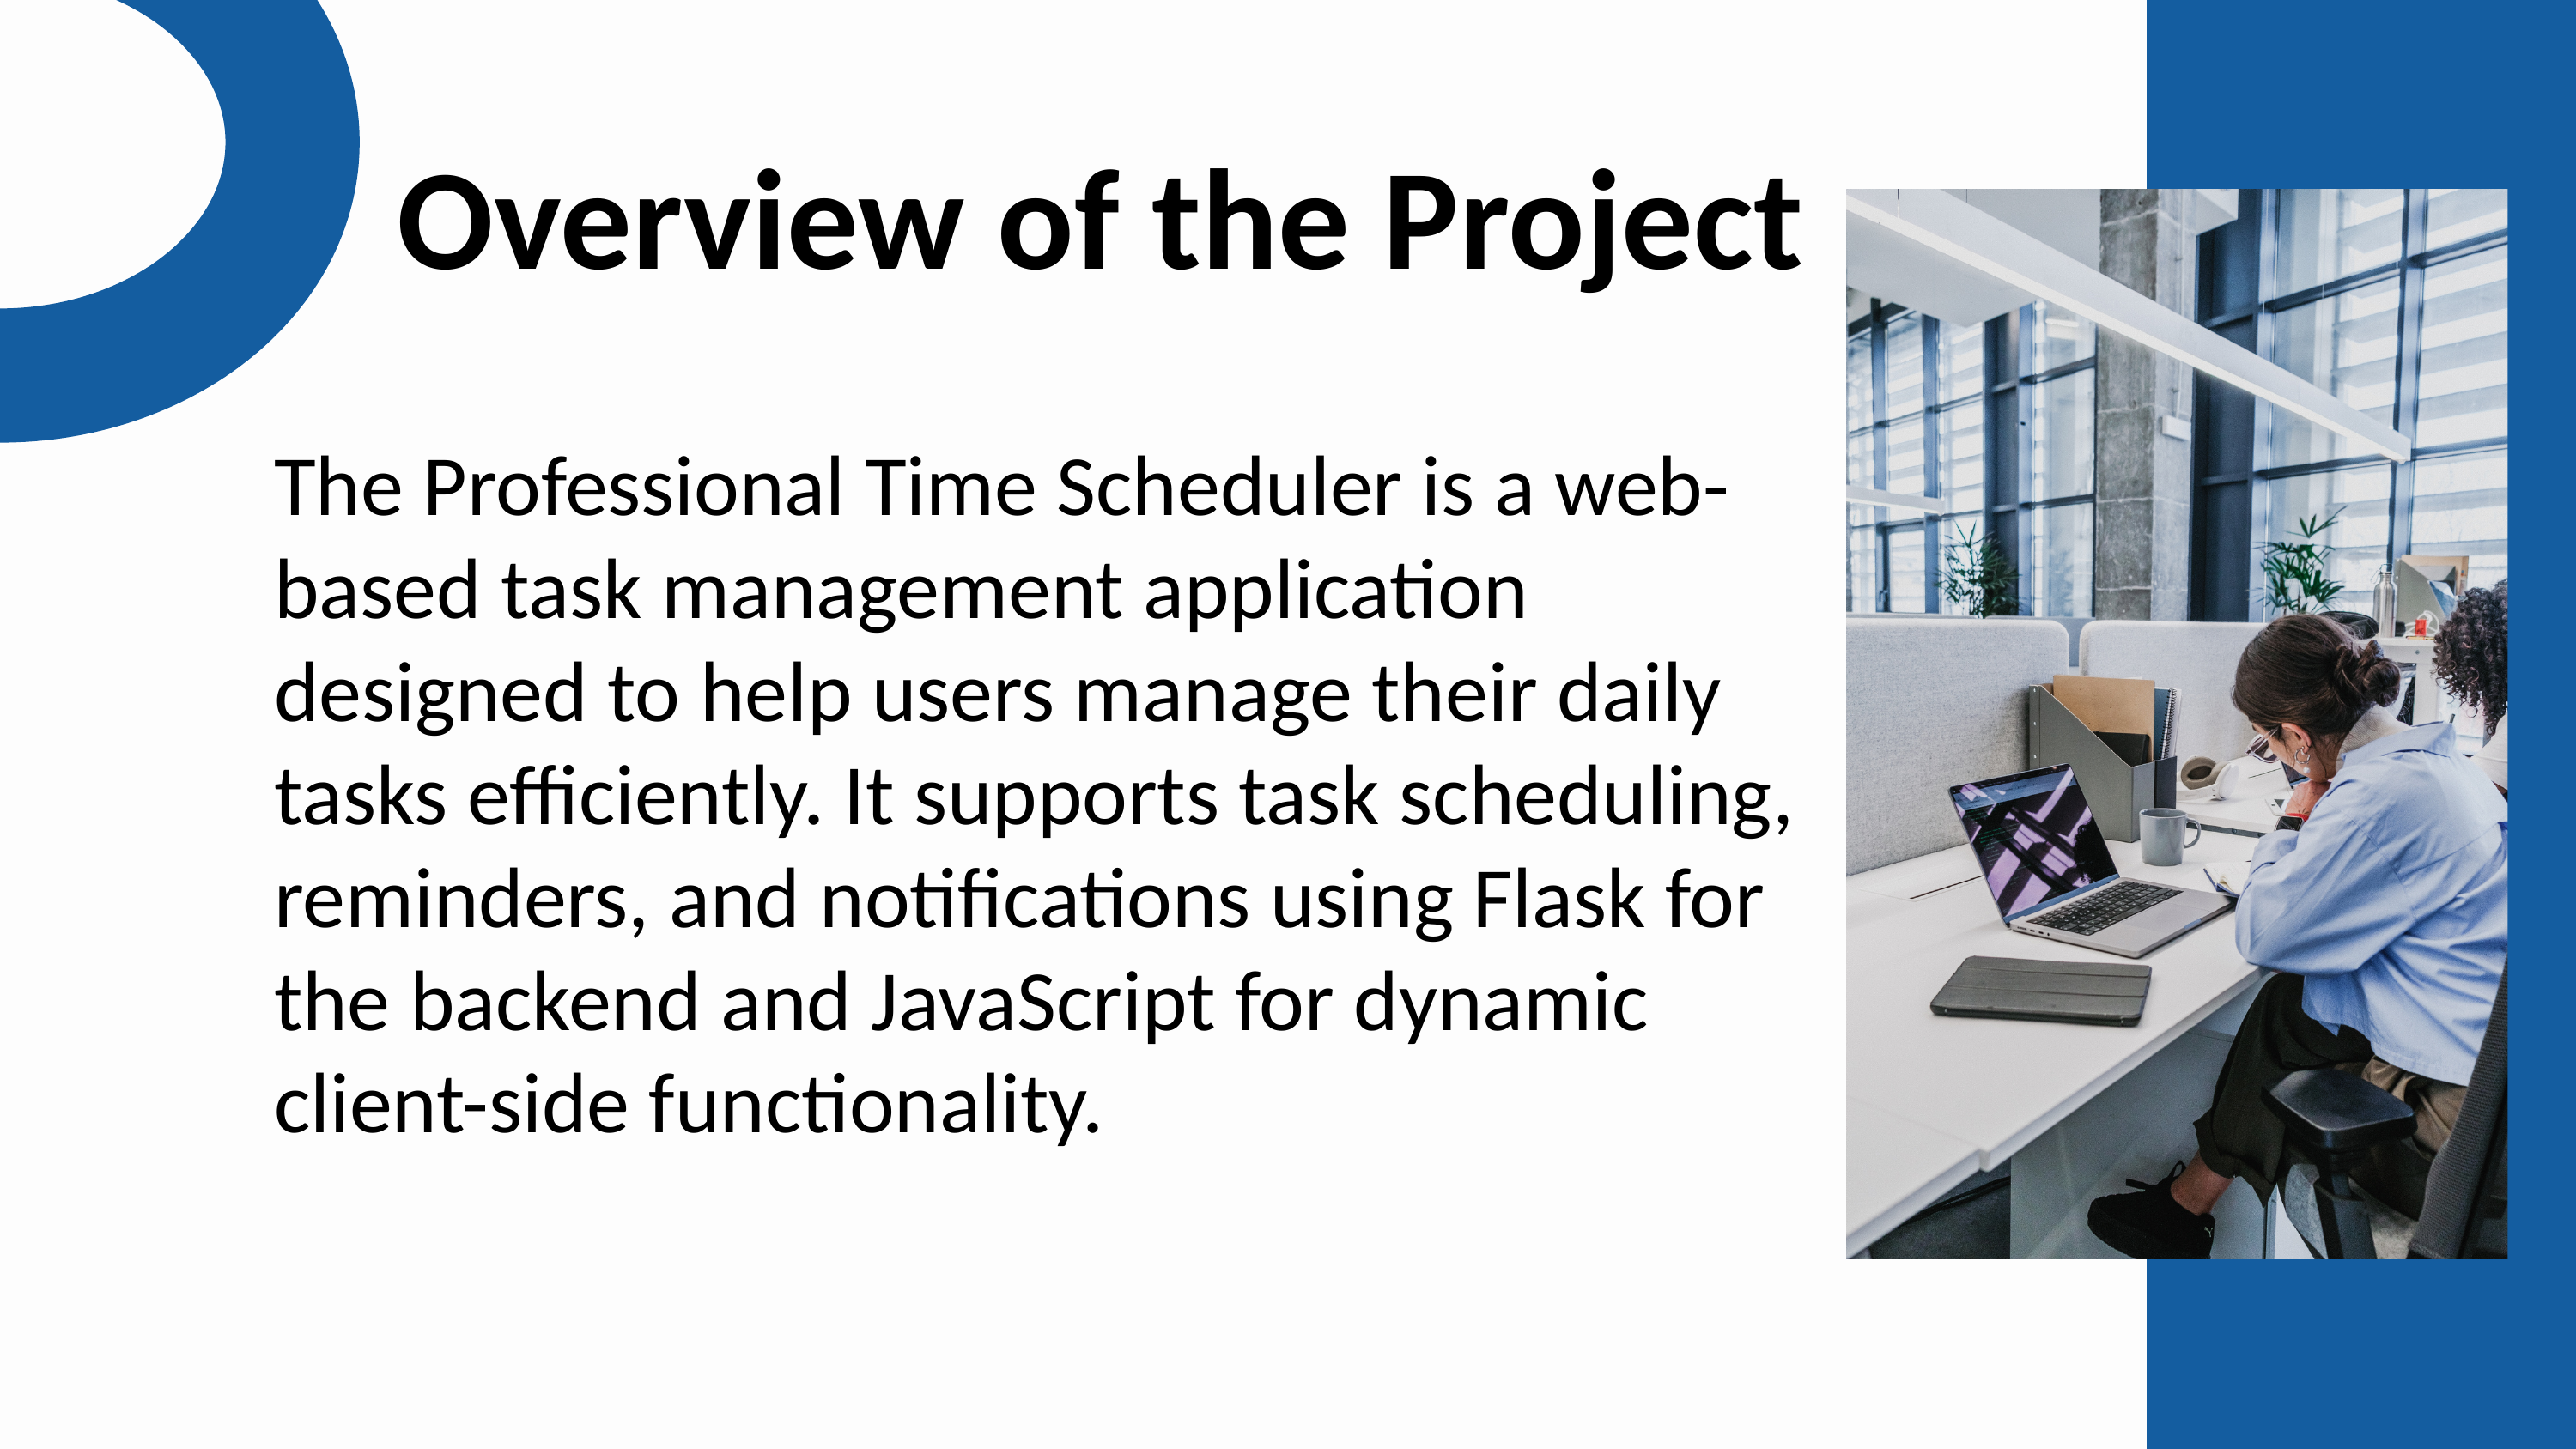

Overview of the Project

The Professional Time Scheduler is a web-based task management application designed to help users manage their daily tasks efficiently. It supports task scheduling, reminders, and notifications using Flask for the backend and JavaScript for dynamic client-side functionality.